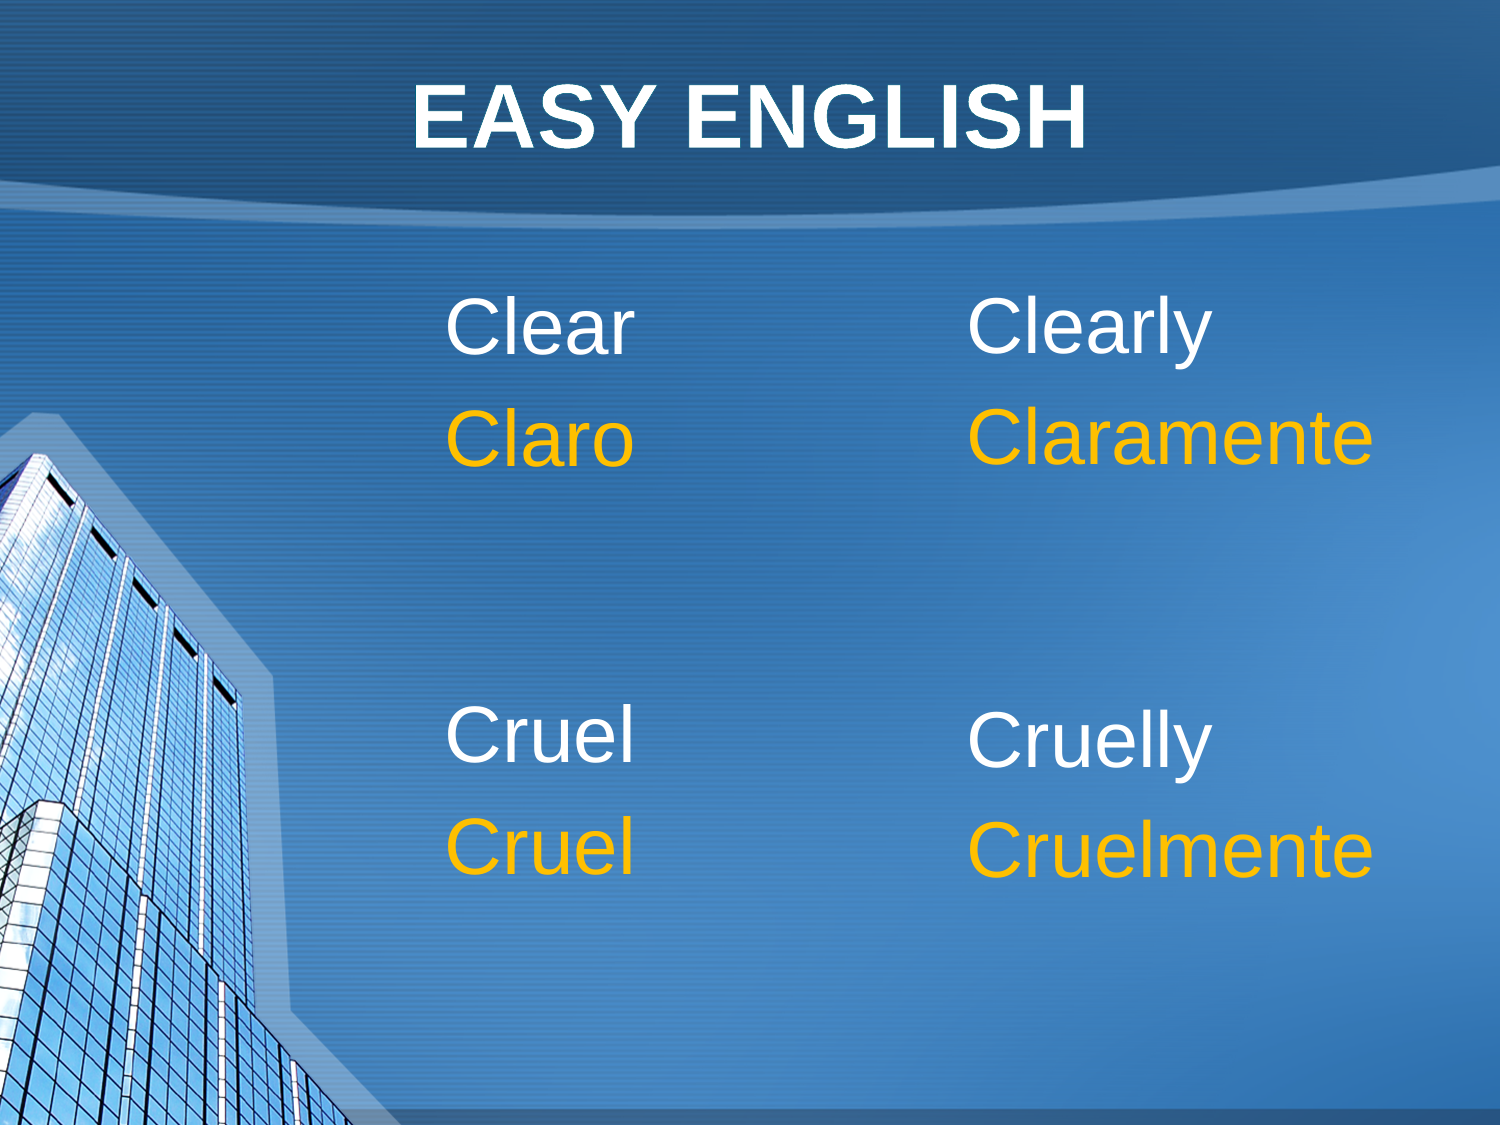

EASY ENGLISH
Clear
Claro

Clearly
Claramente

Cruel
Cruel

Cruelly
Cruelmente